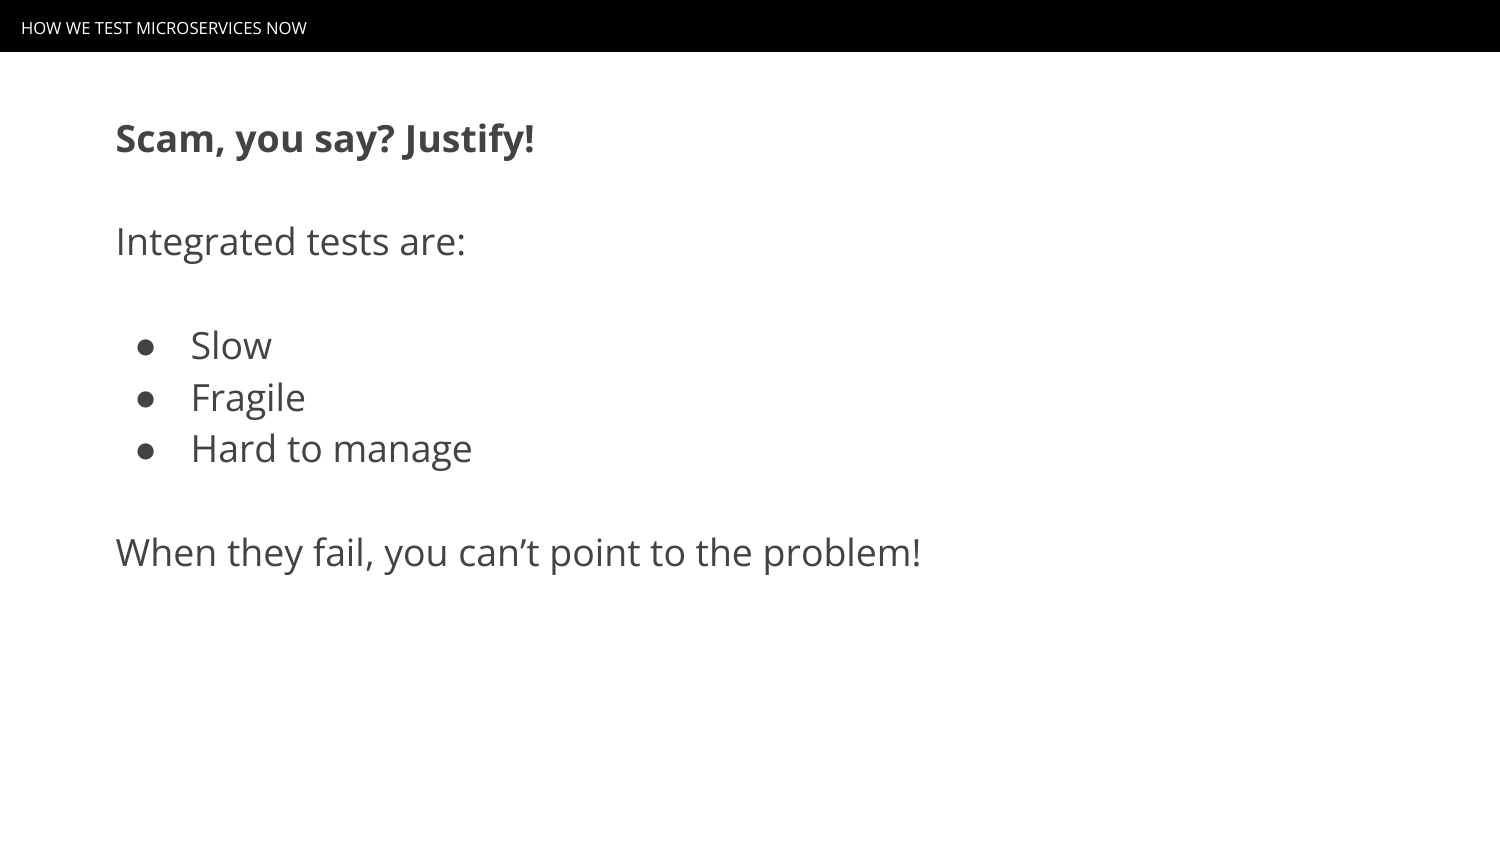

HOW WE TEST MICROSERVICES NOW
Scam, you say? Justify!

Integrated tests are:

Slow
Fragile
Hard to manage

When they fail, you can’t point to the problem!